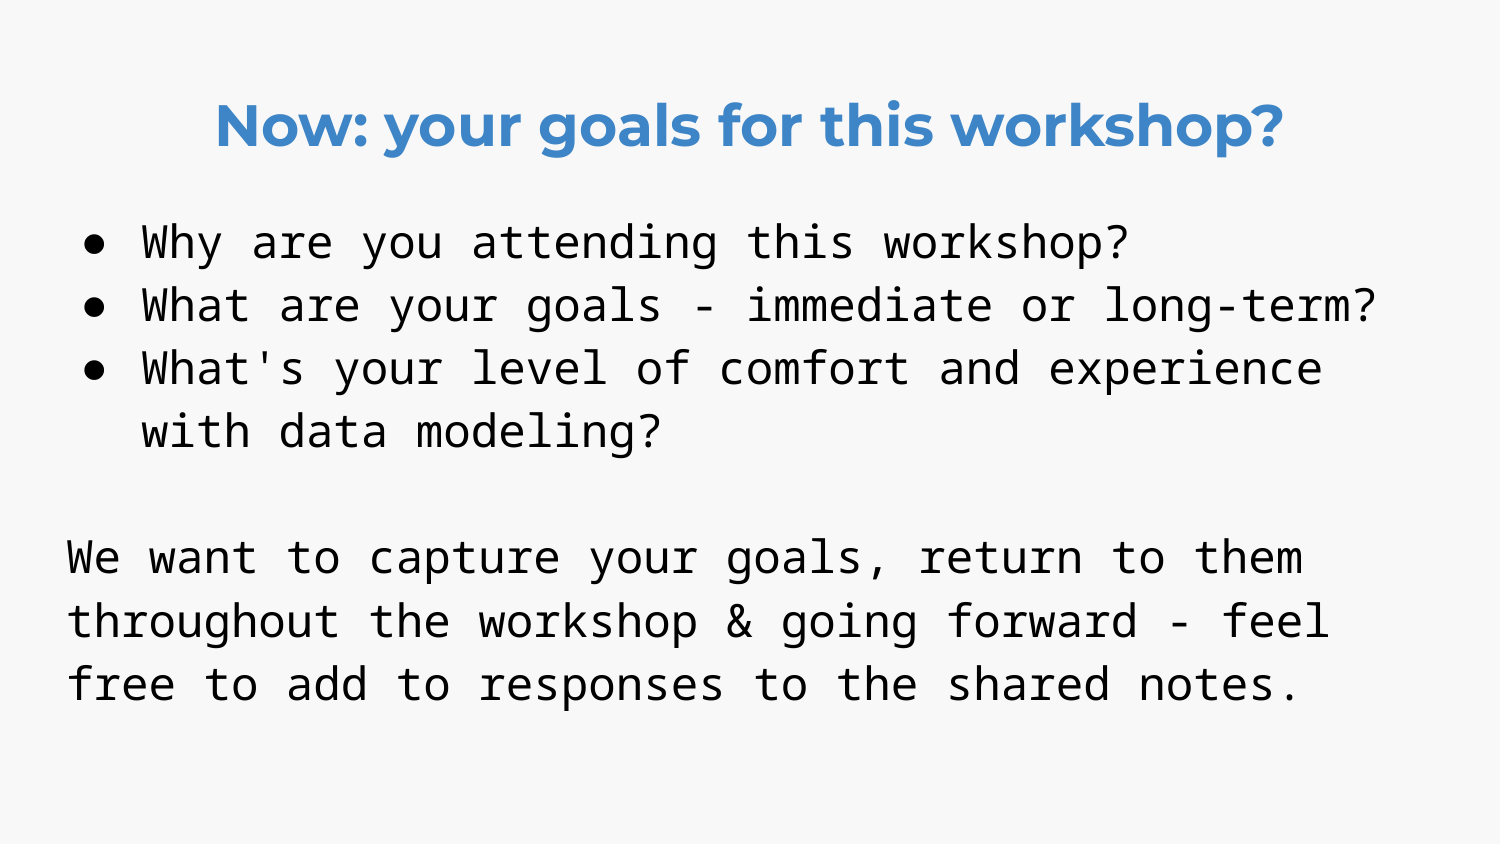

# Now: your goals for this workshop?
Why are you attending this workshop?
What are your goals - immediate or long-term?
What's your level of comfort and experience with data modeling?

We want to capture your goals, return to them throughout the workshop & going forward - feel free to add to responses to the shared notes.